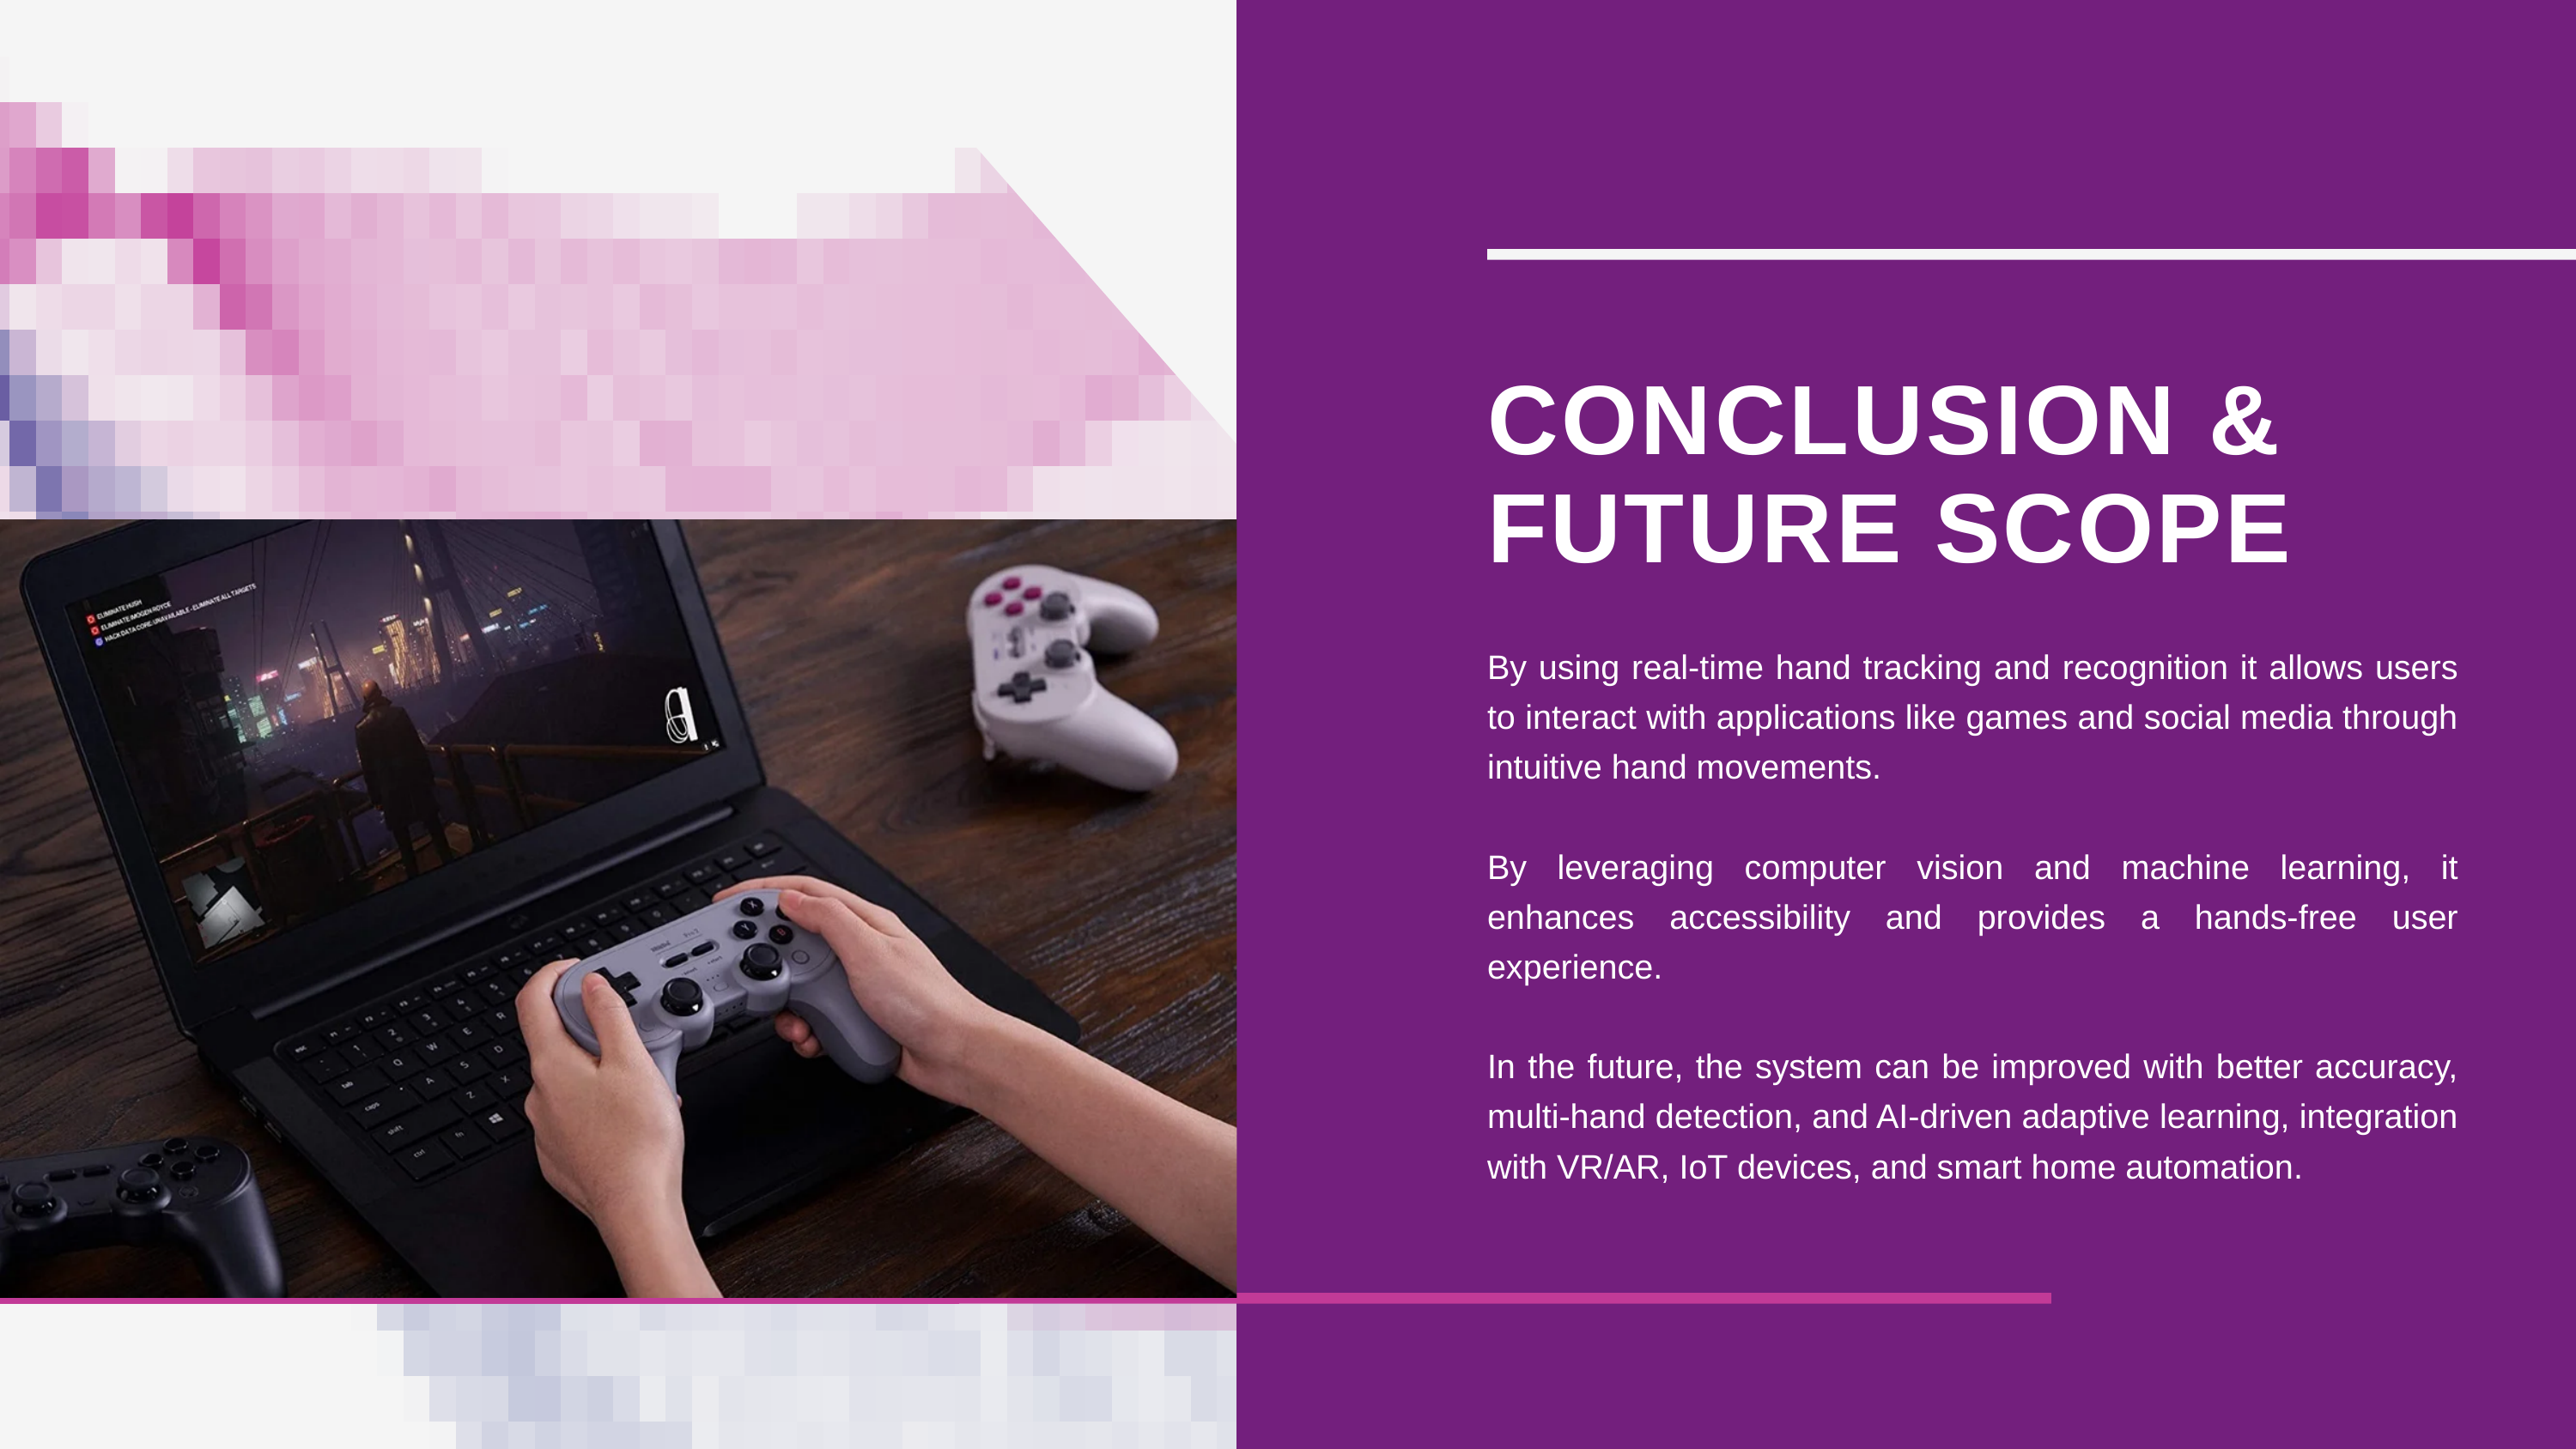

CONCLUSION &
FUTURE SCOPE

By using real-time hand tracking and recognition it allows users to interact with applications like games and social media through intuitive hand movements.

By leveraging computer vision and machine learning, it enhances accessibility and provides a hands-free user experience.

In the future, the system can be improved with better accuracy, multi-hand detection, and AI-driven adaptive learning, integration with VR/AR, IoT devices, and smart home automation.